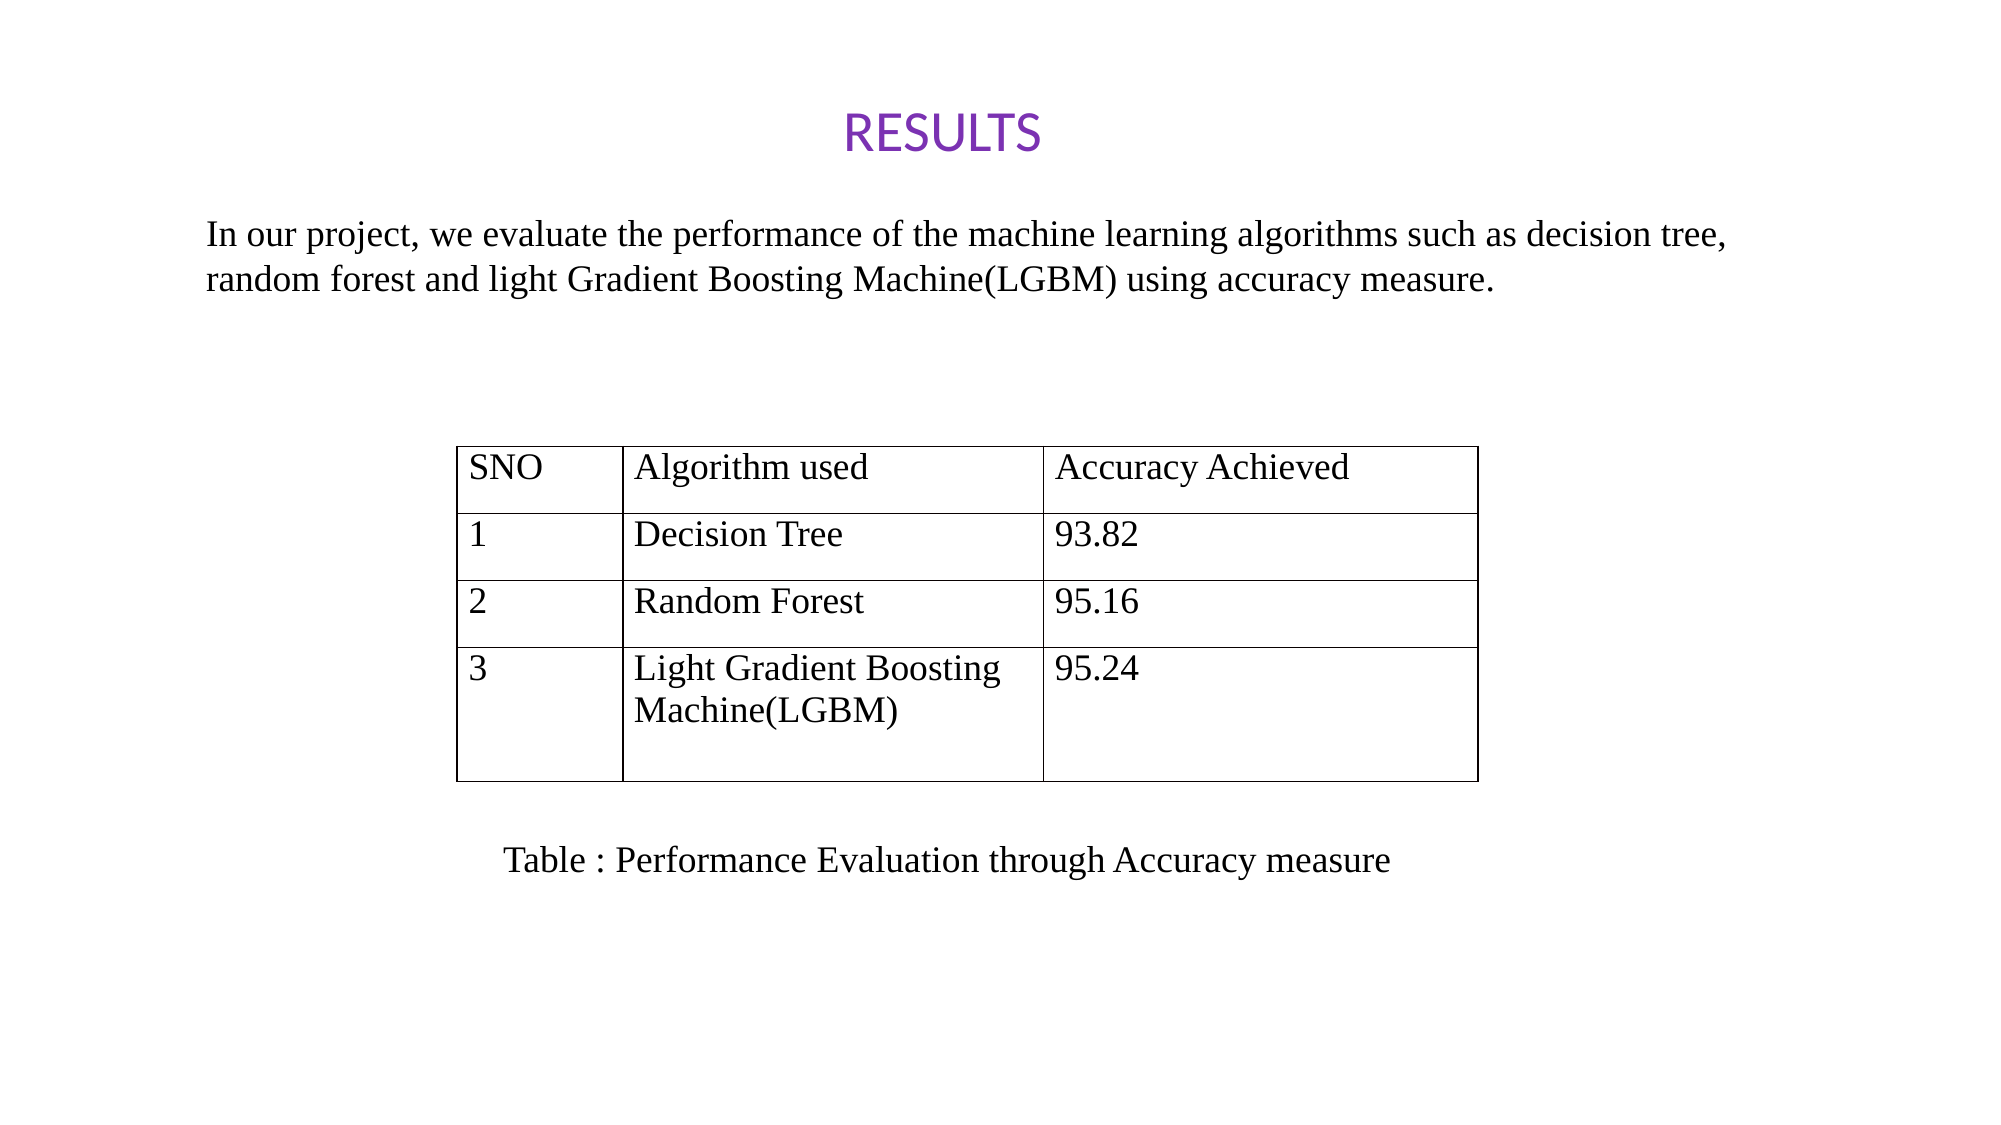

RESULTS
In our project, we evaluate the performance of the machine learning algorithms such as decision tree, random forest and light Gradient Boosting Machine(LGBM) using accuracy measure.

| SNO | Algorithm used | Accuracy Achieved |
| --- | --- | --- |
| 1 | Decision Tree | 93.82 |
| 2 | Random Forest | 95.16 |
| 3 | Light Gradient Boosting Machine(LGBM) | 95.24 |
Table : Performance Evaluation through Accuracy measure